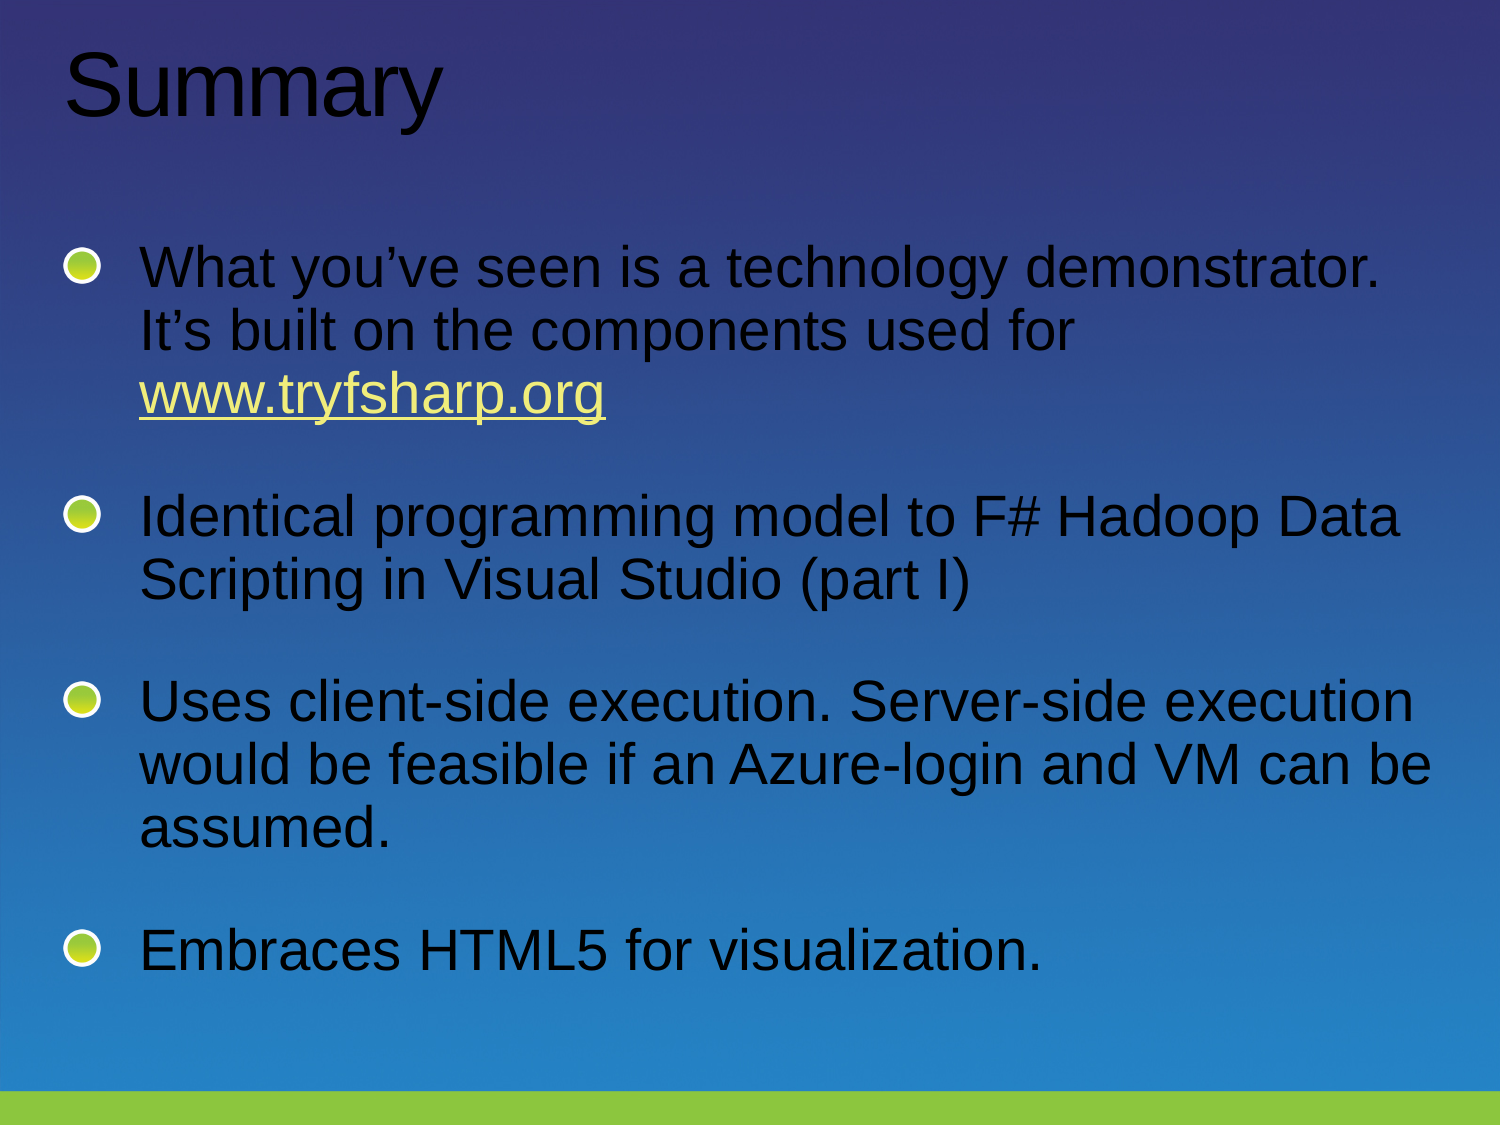

# Summary
What you’ve seen is a technology demonstrator. It’s built on the components used for www.tryfsharp.org

Identical programming model to F# Hadoop Data Scripting in Visual Studio (part I)

Uses client-side execution. Server-side execution would be feasible if an Azure-login and VM can be assumed.

Embraces HTML5 for visualization.